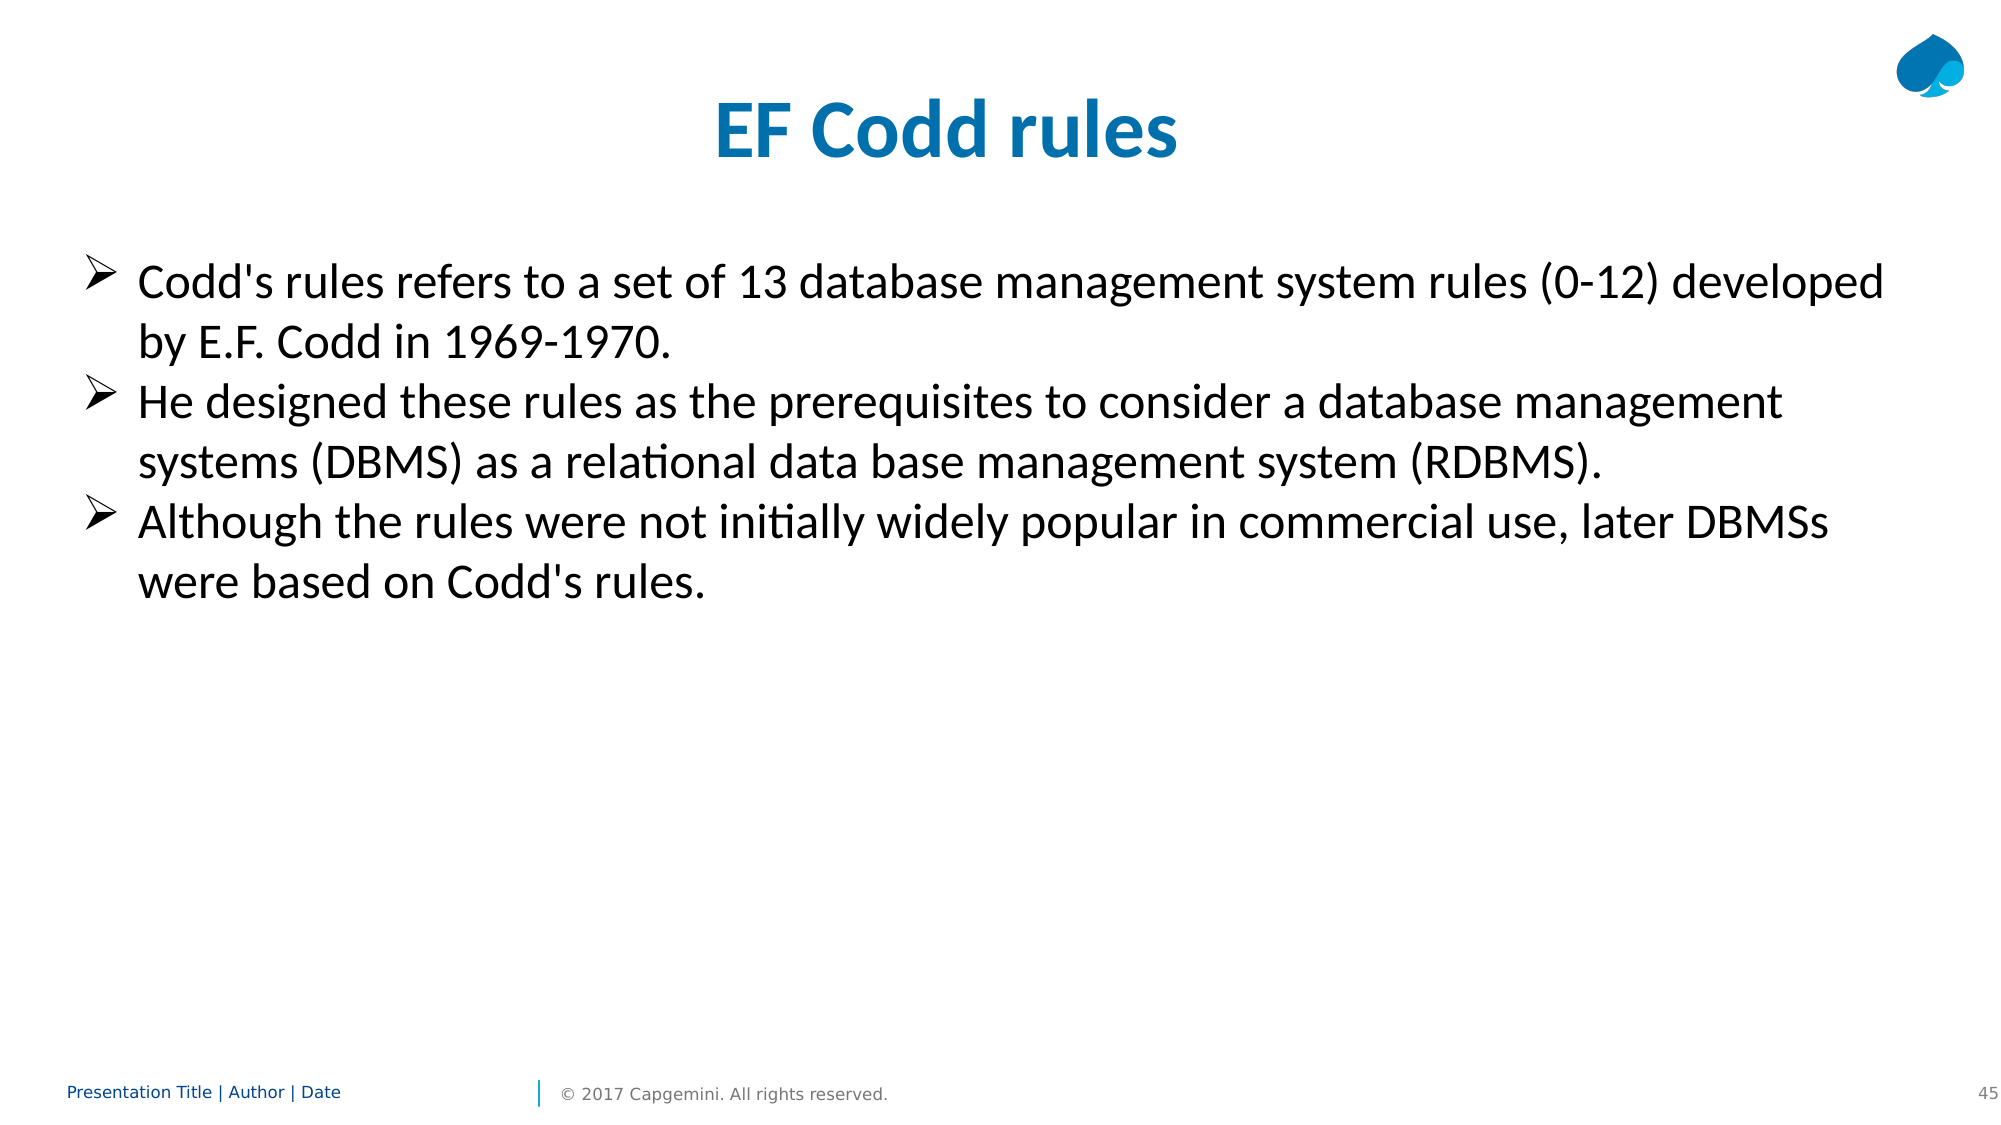

EF Codd rules
Codd's rules refers to a set of 13 database management system rules (0-12) developed by E.F. Codd in 1969-1970.
He designed these rules as the prerequisites to consider a database management systems (DBMS) as a relational data base management system (RDBMS).
Although the rules were not initially widely popular in commercial use, later DBMSs were based on Codd's rules.